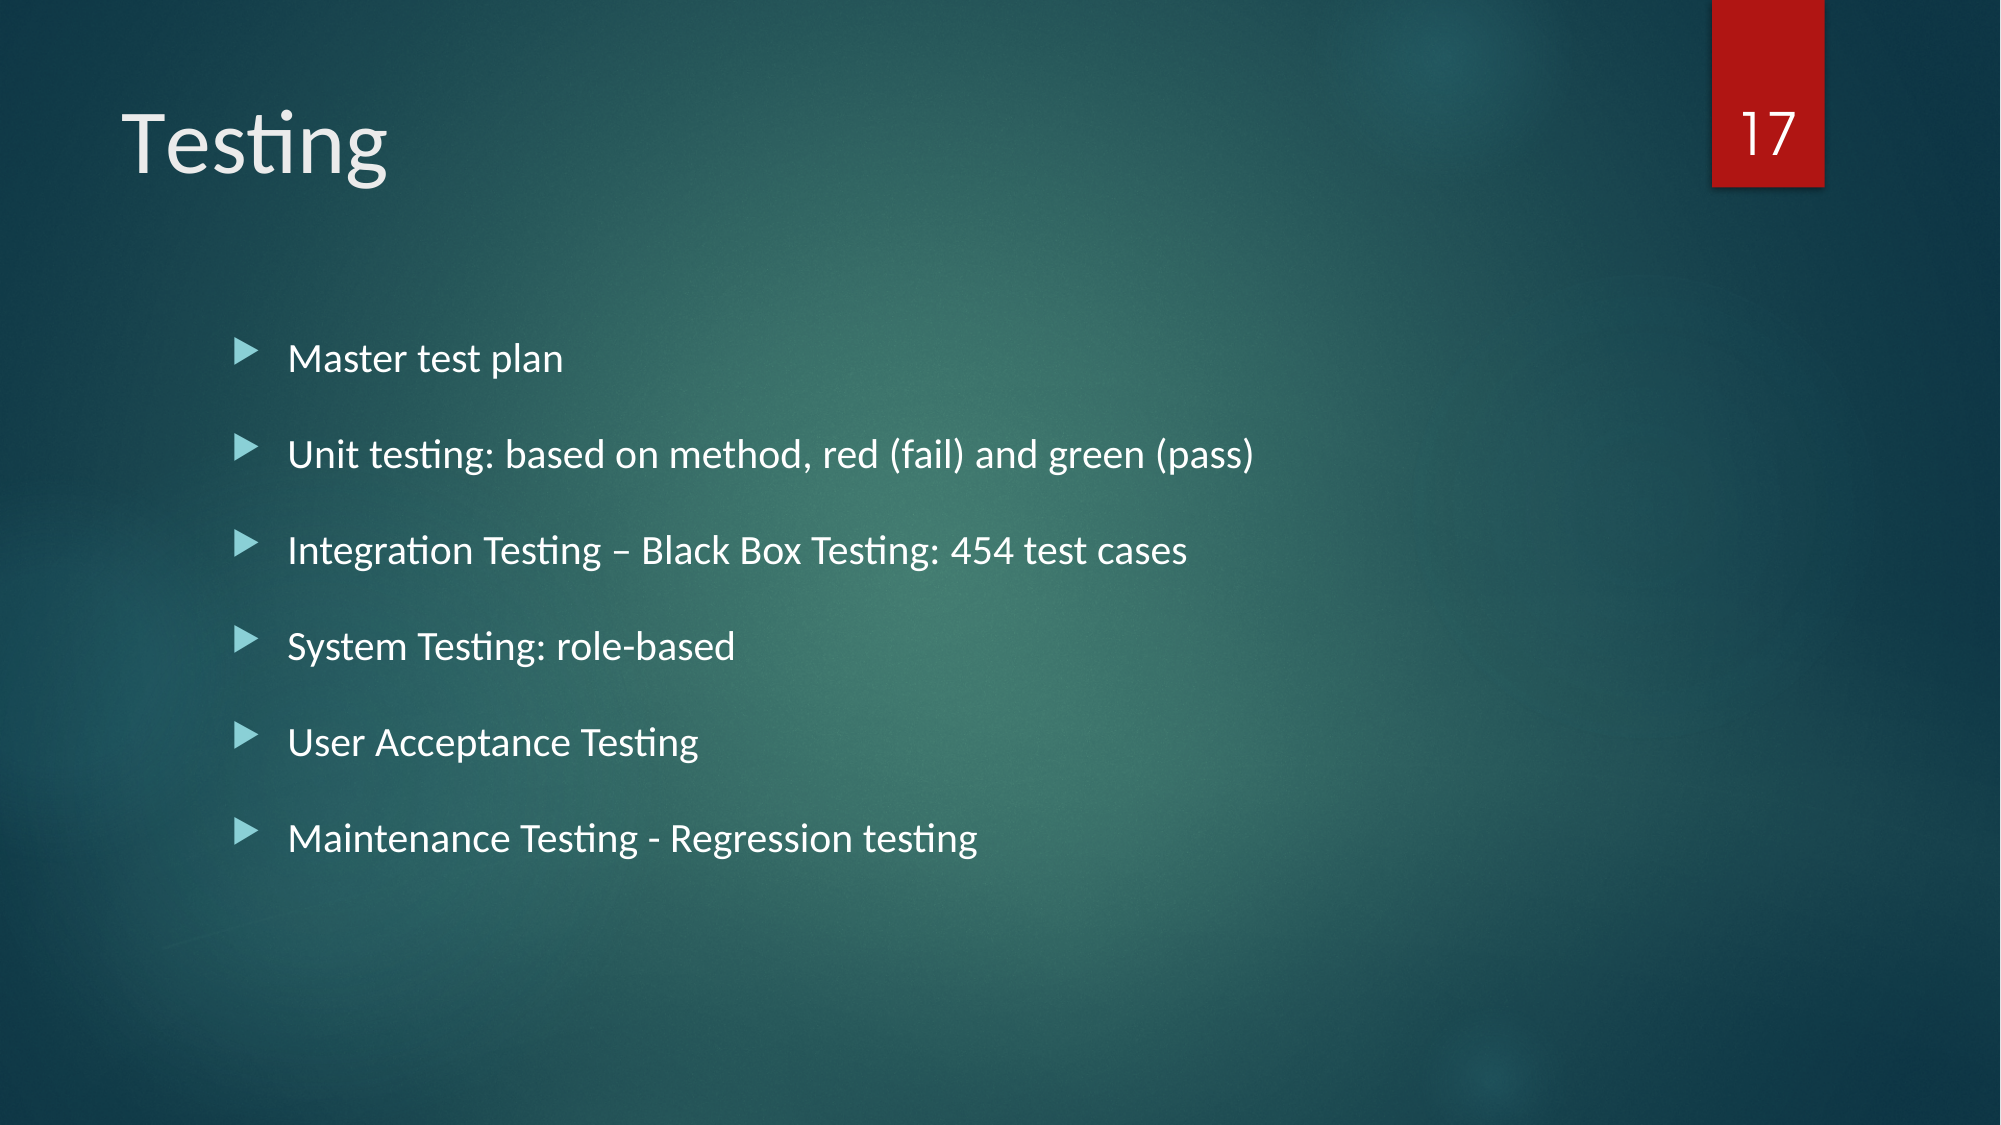

17
# Testing
Master test plan
Unit testing: based on method, red (fail) and green (pass)
Integration Testing – Black Box Testing: 454 test cases
System Testing: role-based
User Acceptance Testing
Maintenance Testing - Regression testing